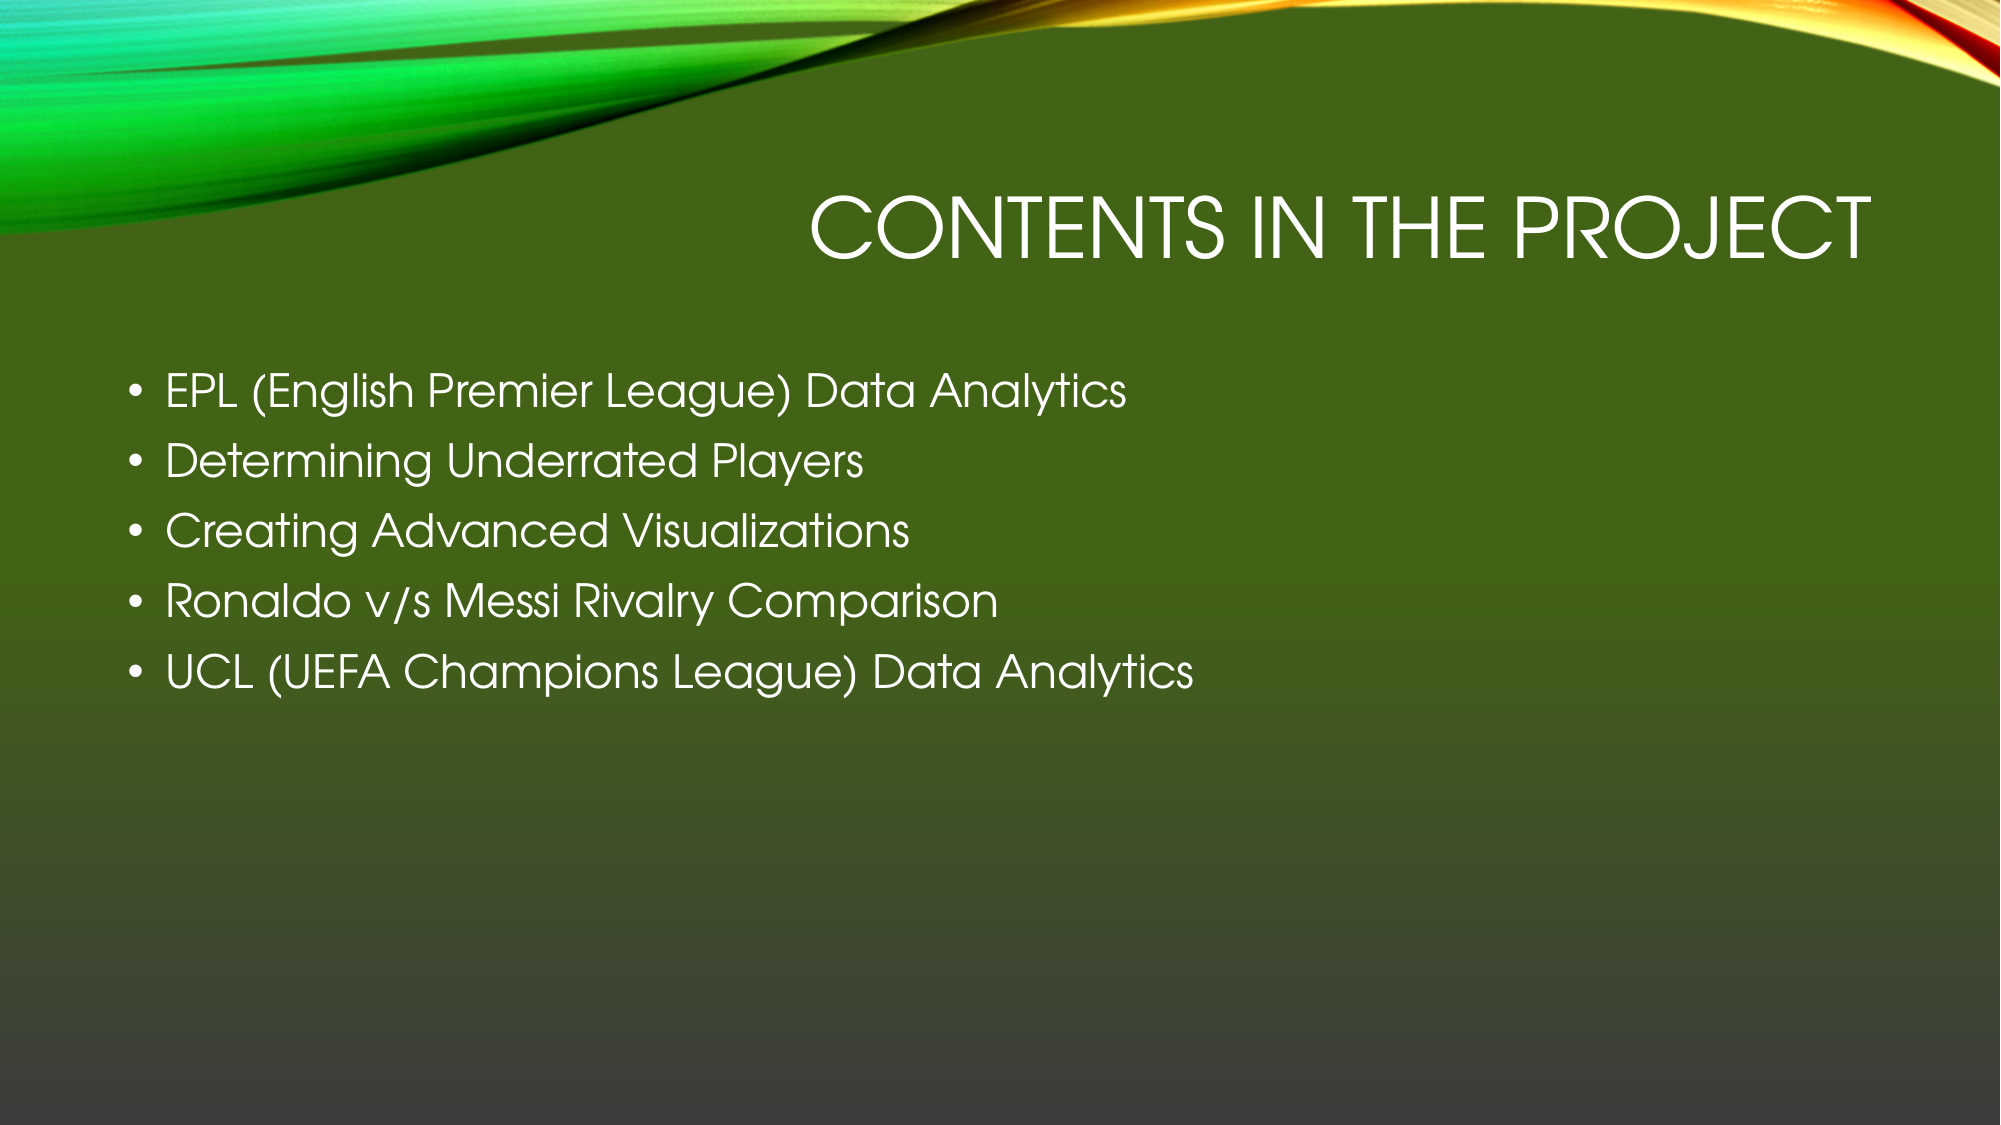

# Contents In the project
EPL (English Premier League) Data Analytics
Determining Underrated Players
Creating Advanced Visualizations
Ronaldo v/s Messi Rivalry Comparison
UCL (UEFA Champions League) Data Analytics